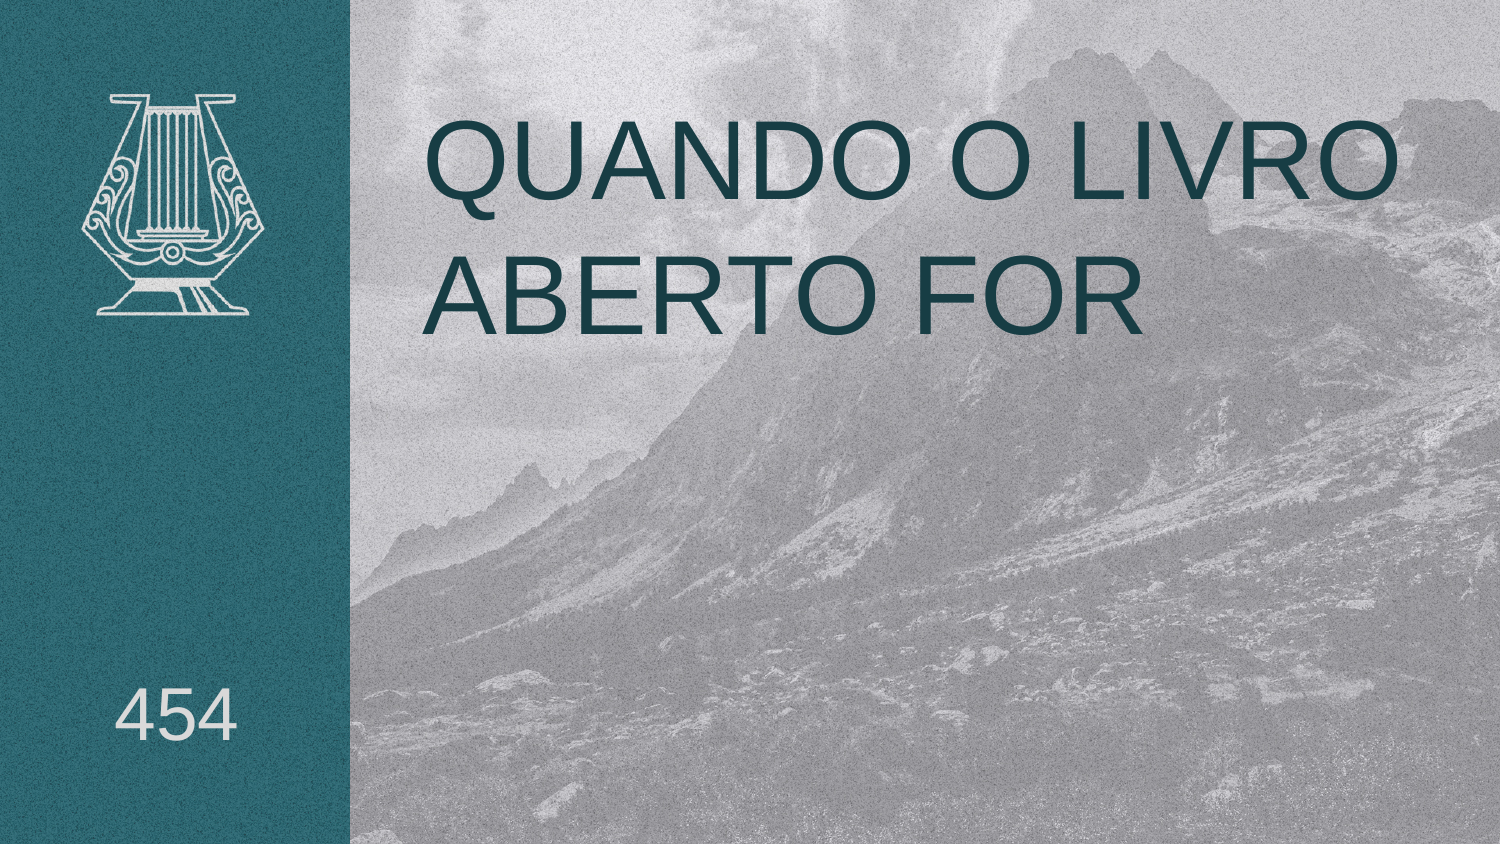

# QUANDO O LIVRO ABERTO FOR
454